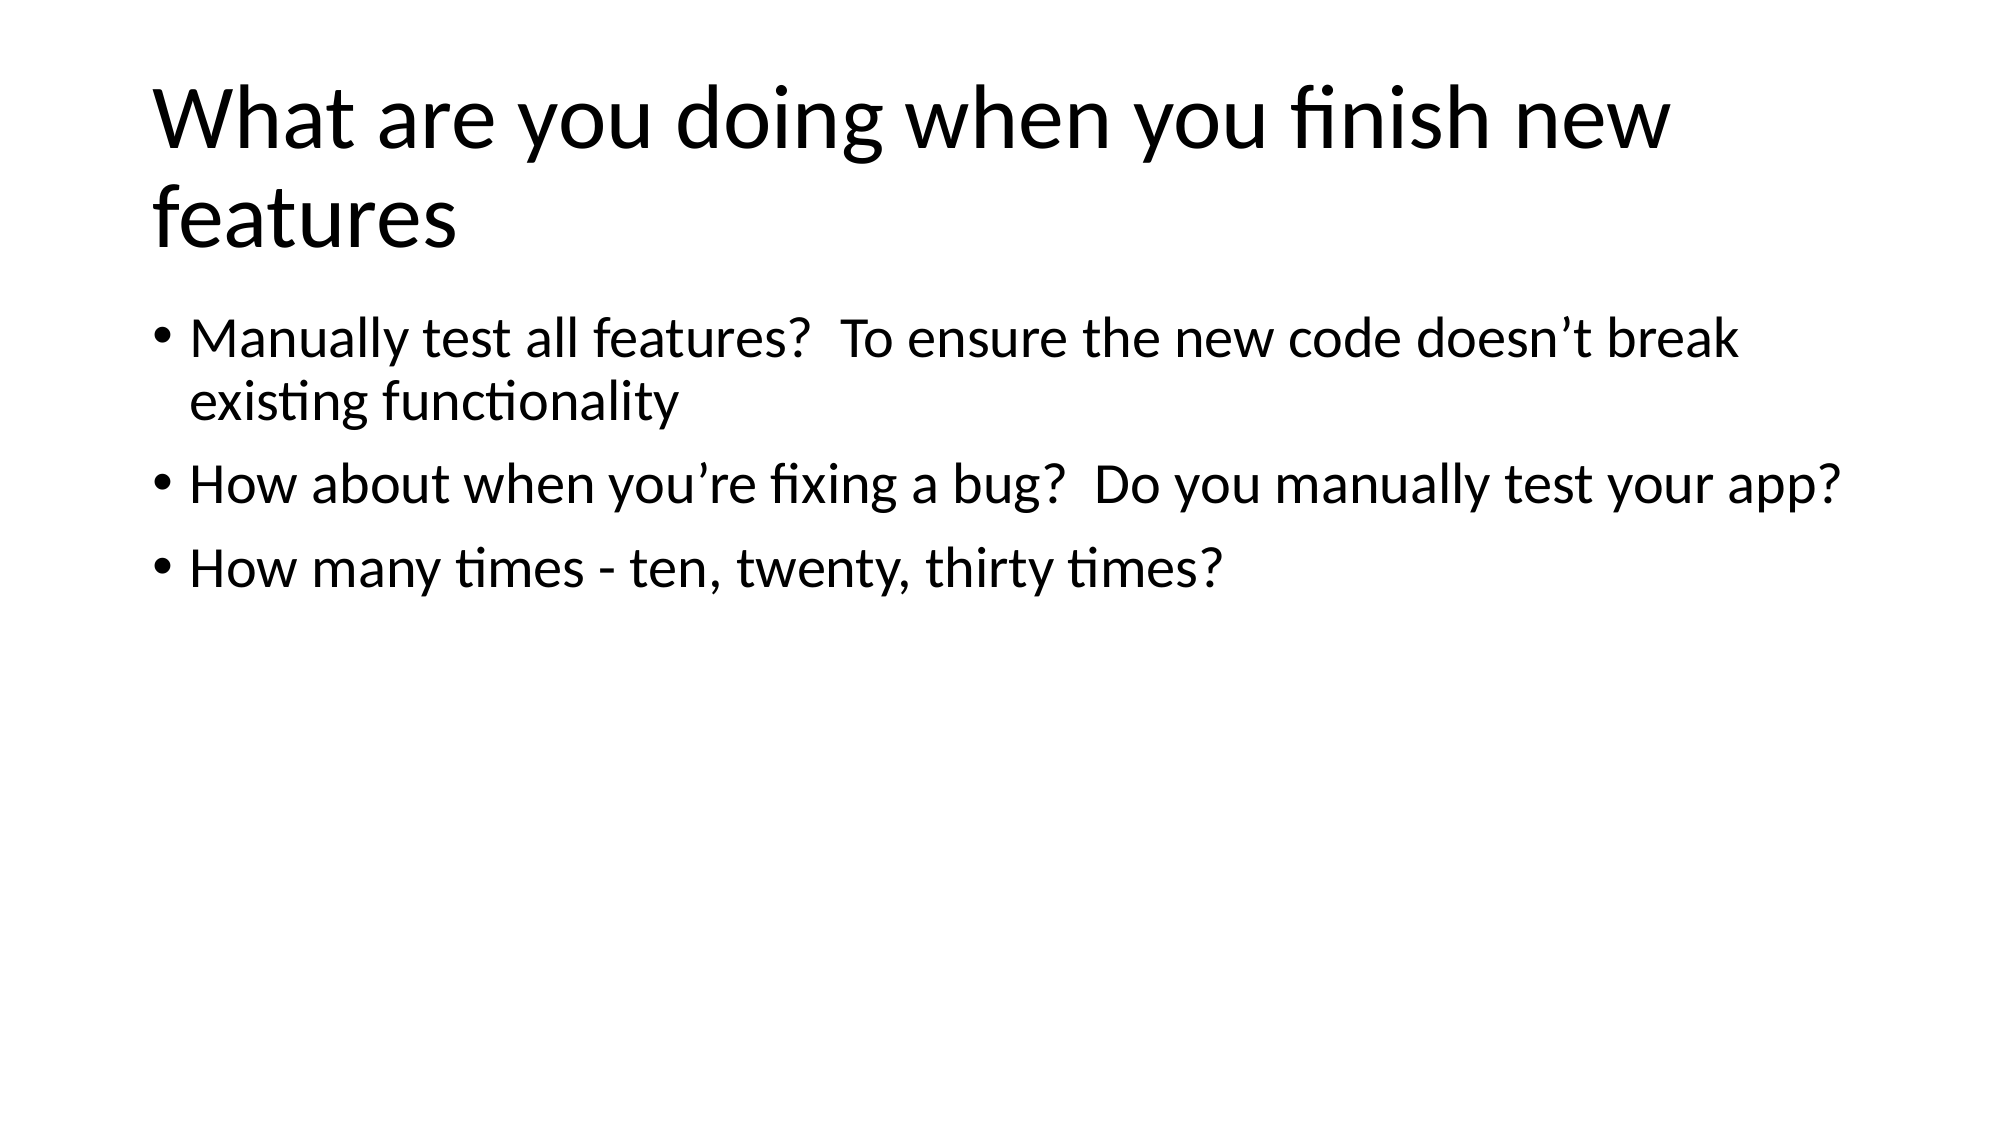

# What are you doing when you finish new features
Manually test all features?  To ensure the new code doesn’t break existing functionality
How about when you’re fixing a bug?  Do you manually test your app?
How many times - ten, twenty, thirty times?